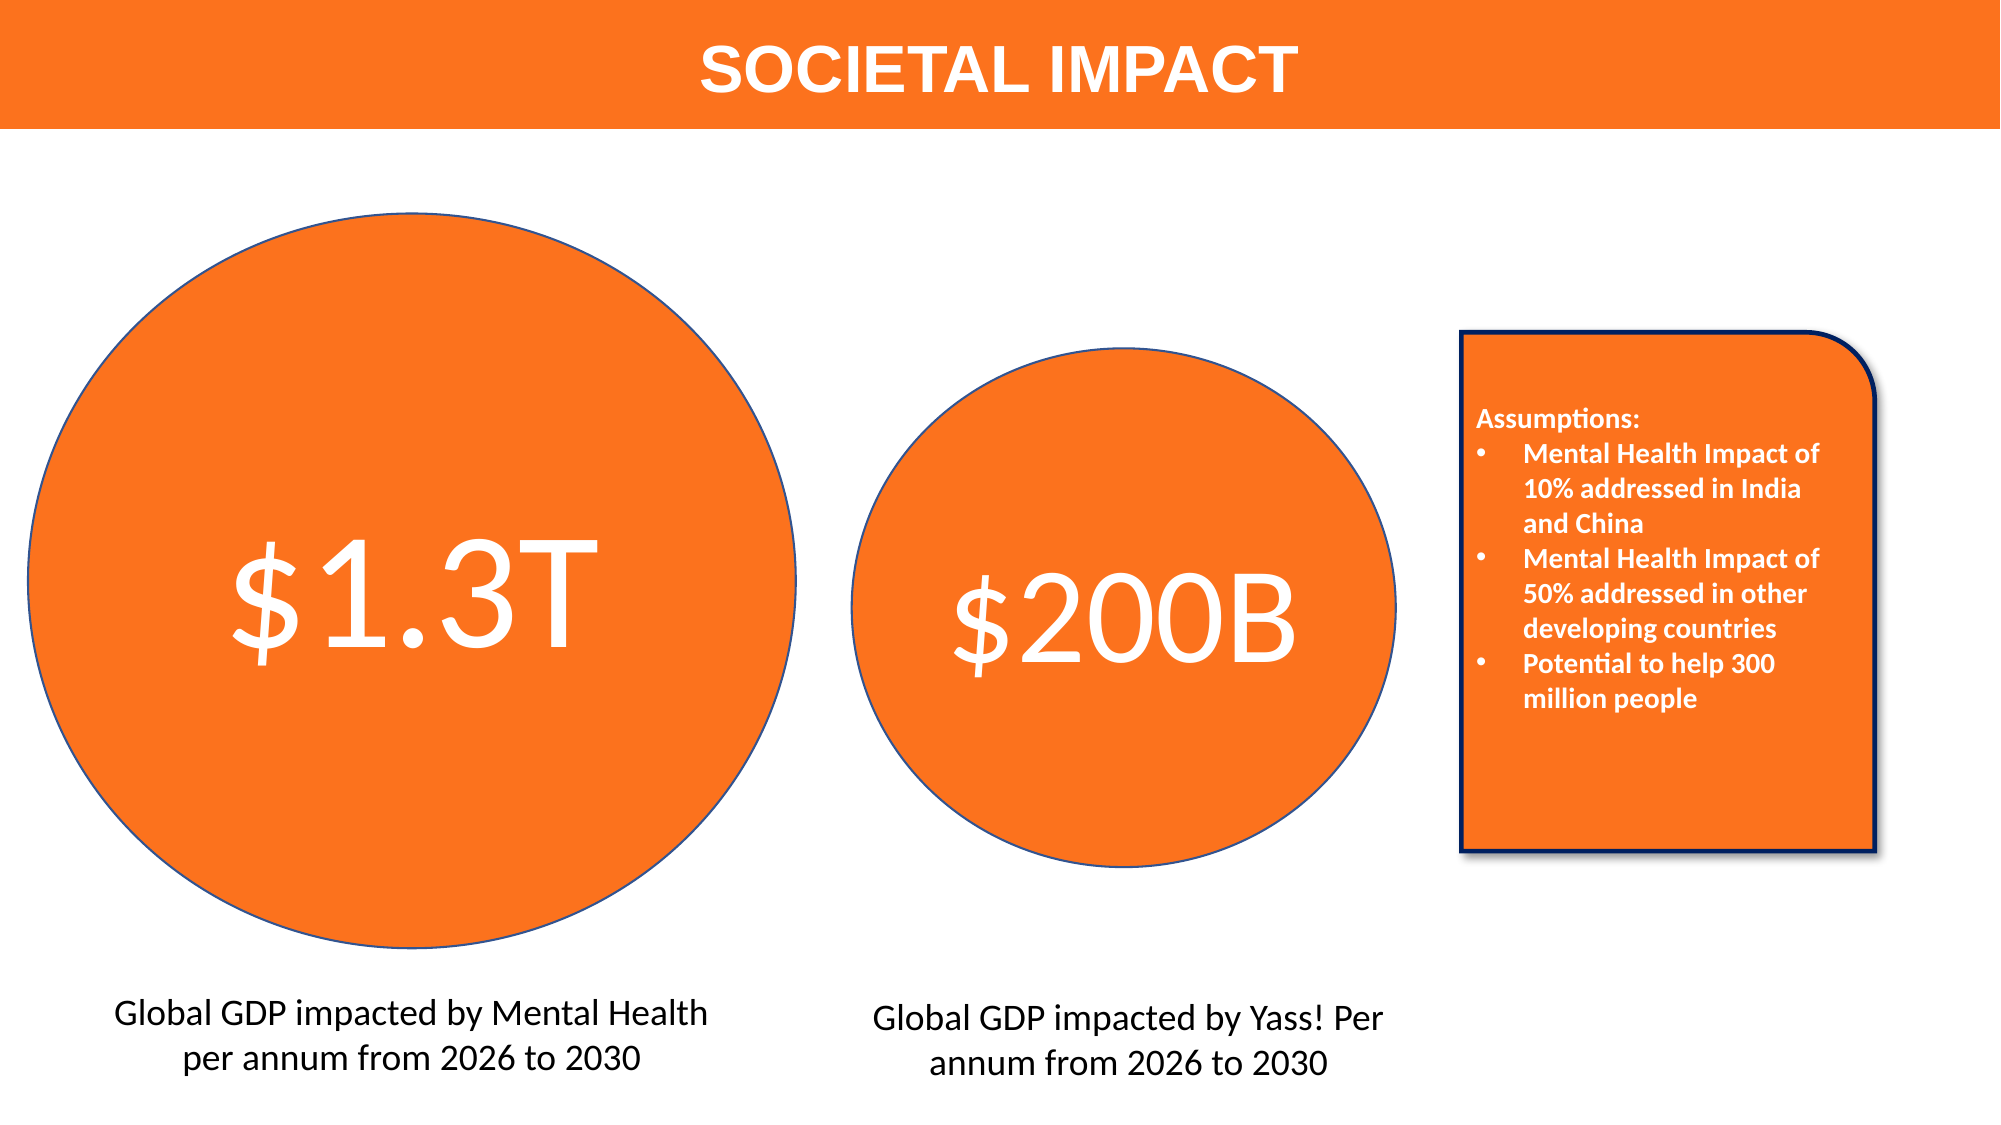

SOCIETAL IMPACT
$1.3T
Assumptions:
Mental Health Impact of 10% addressed in India and China
Mental Health Impact of 50% addressed in other developing countries
Potential to help 300 million people

$200B
Global GDP impacted by Mental Health per annum from 2026 to 2030
Global GDP impacted by Yass! Per annum from 2026 to 2030